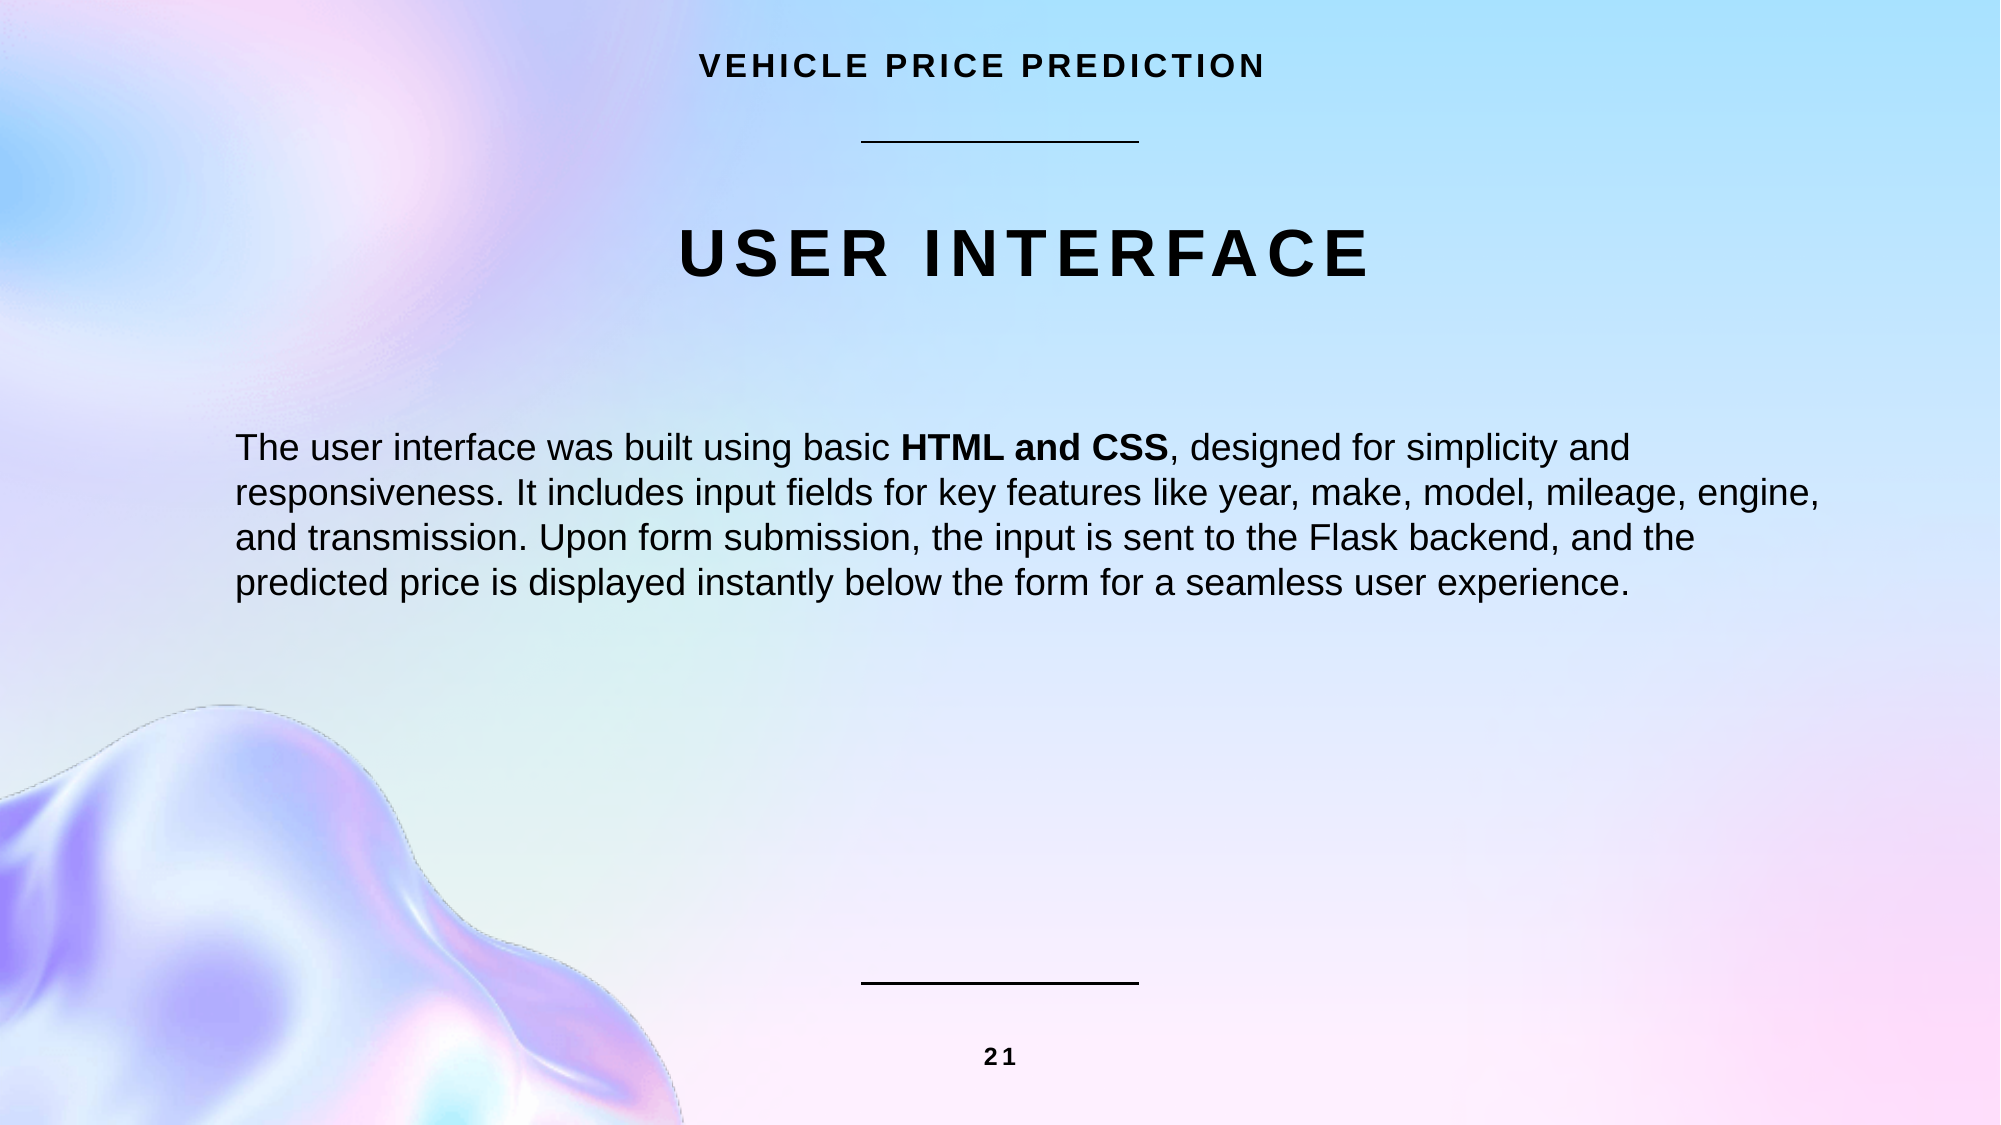

VEHICLE PRICE PREDICTION
# User interface

The user interface was built using basic HTML and CSS, designed for simplicity and responsiveness. It includes input fields for key features like year, make, model, mileage, engine, and transmission. Upon form submission, the input is sent to the Flask backend, and the predicted price is displayed instantly below the form for a seamless user experience.

21